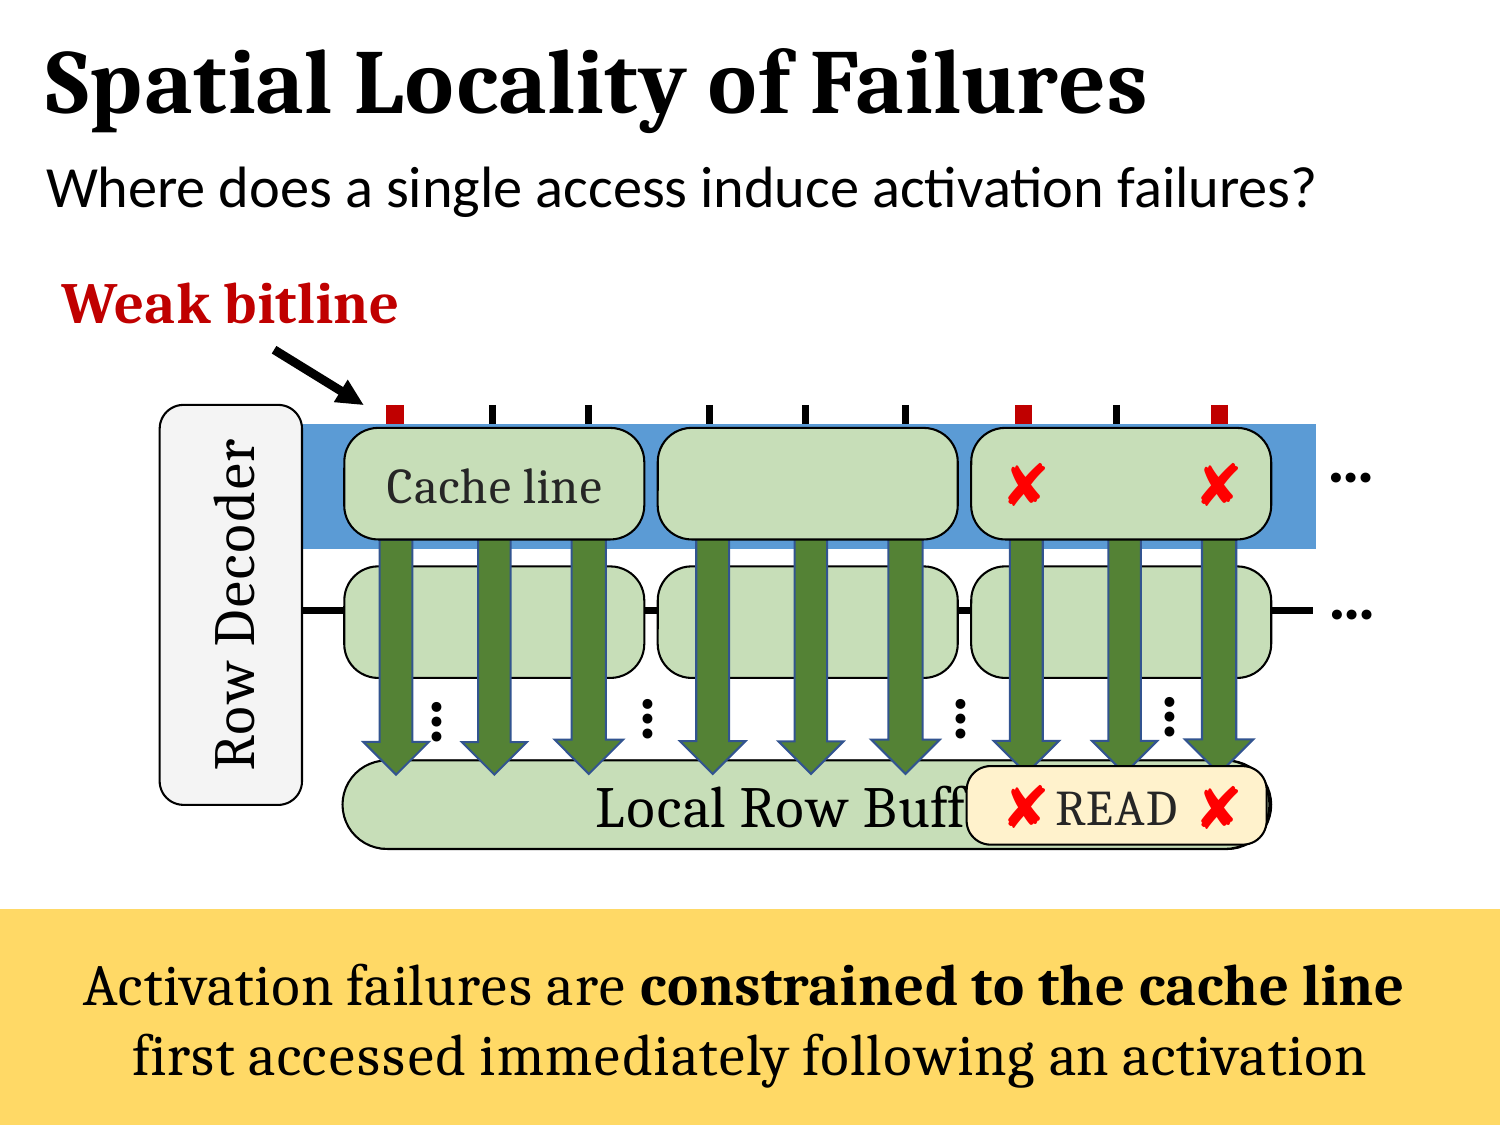

# Spatial Locality of Failures
Where does a single access induce activation failures?
Weak bitline
…

Cache line
✘
✘
✘
✘
Row Decoder

…

…
…
…
…
Local Row Buffer
Local Row Buffer
READ
Activation failures are constrained to the cache line
first accessed immediately following an activation
18